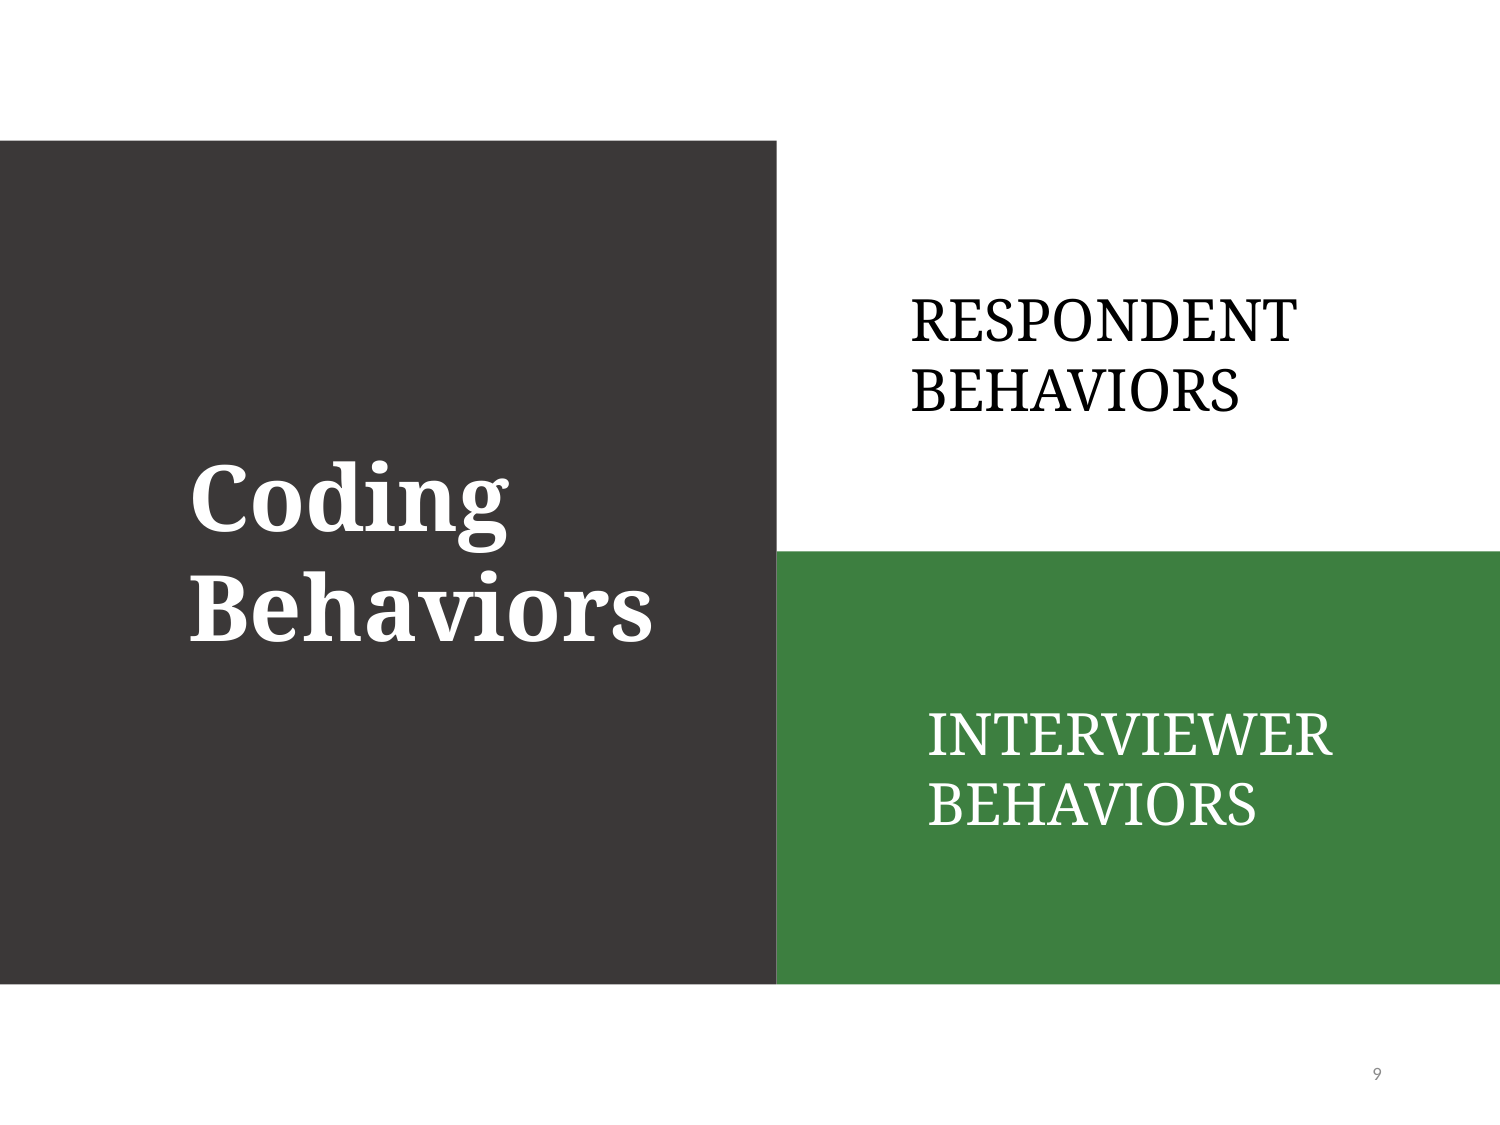

RESPONDENT BEHAVIORS
Coding Behaviors

INTERVIEWER BEHAVIORS
9